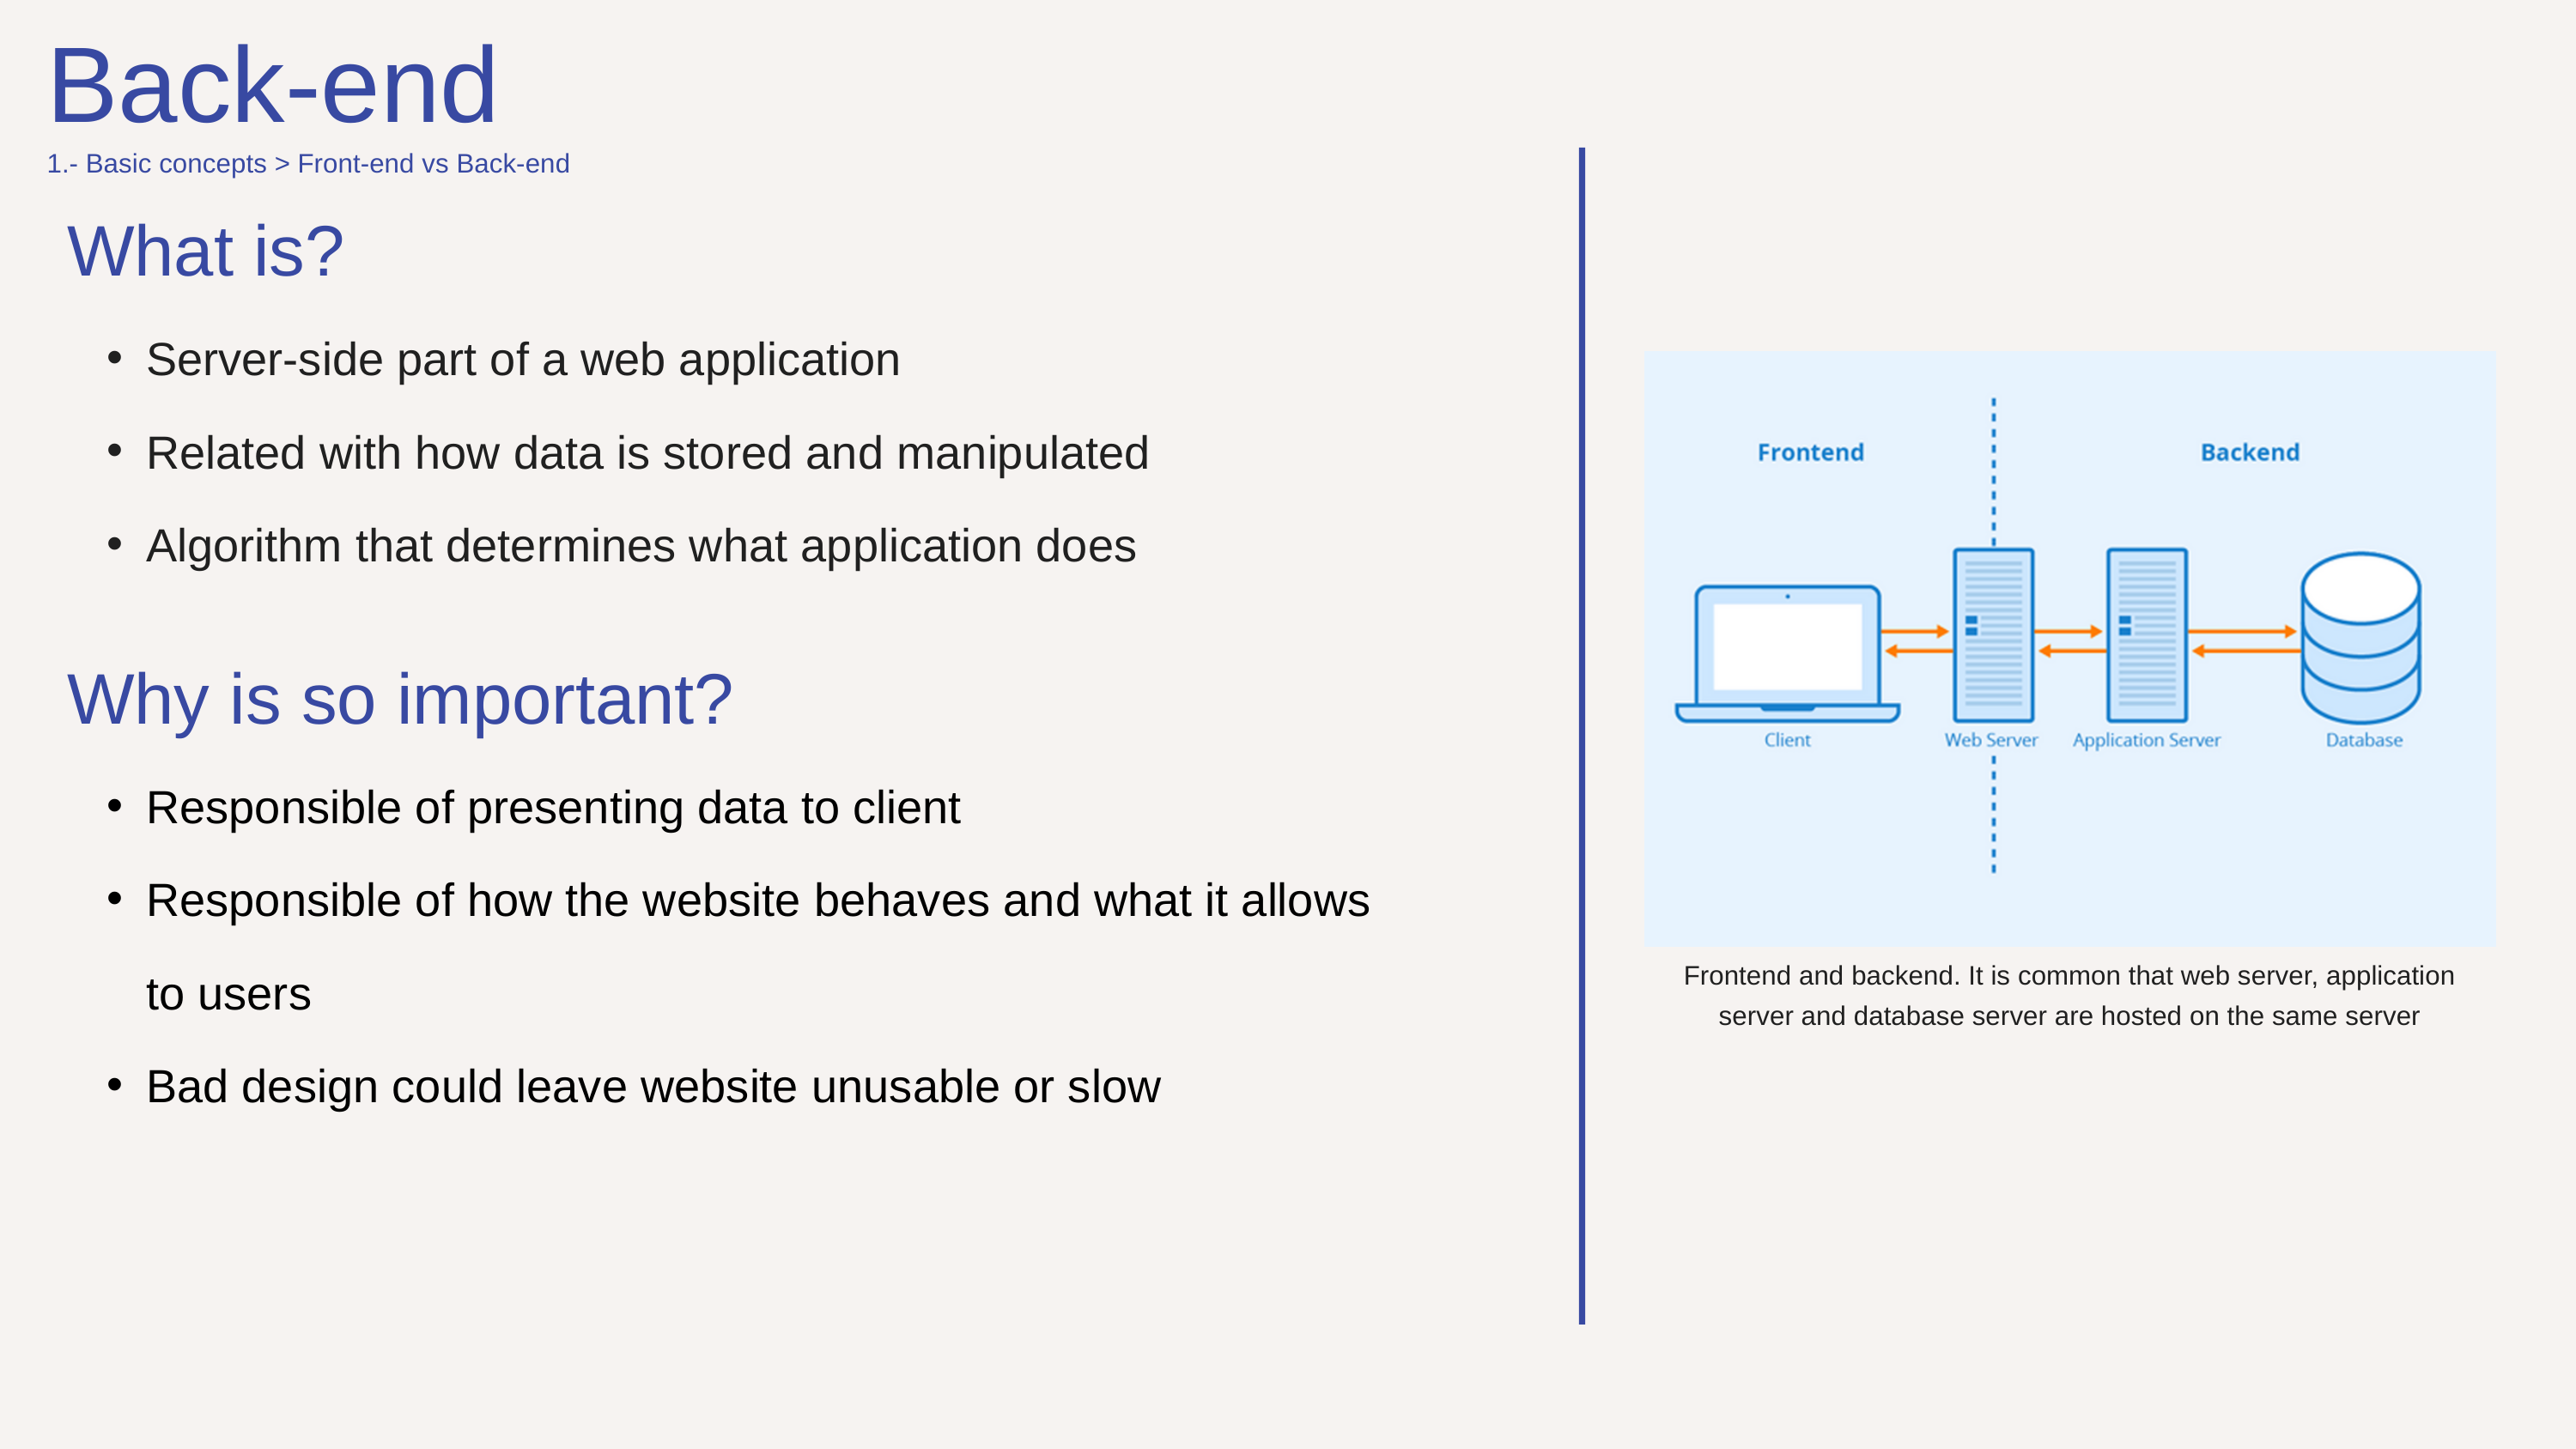

Back-end

1.- Basic concepts > Front-end vs Back-end
What is?
Server-side part of a web application
Related with how data is stored and manipulated
Algorithm that determines what application does

Why is so important?
Responsible of presenting data to client
Responsible of how the website behaves and what it allows to users
Bad design could leave website unusable or slow
Frontend and backend. It is common that web server, application server and database server are hosted on the same server